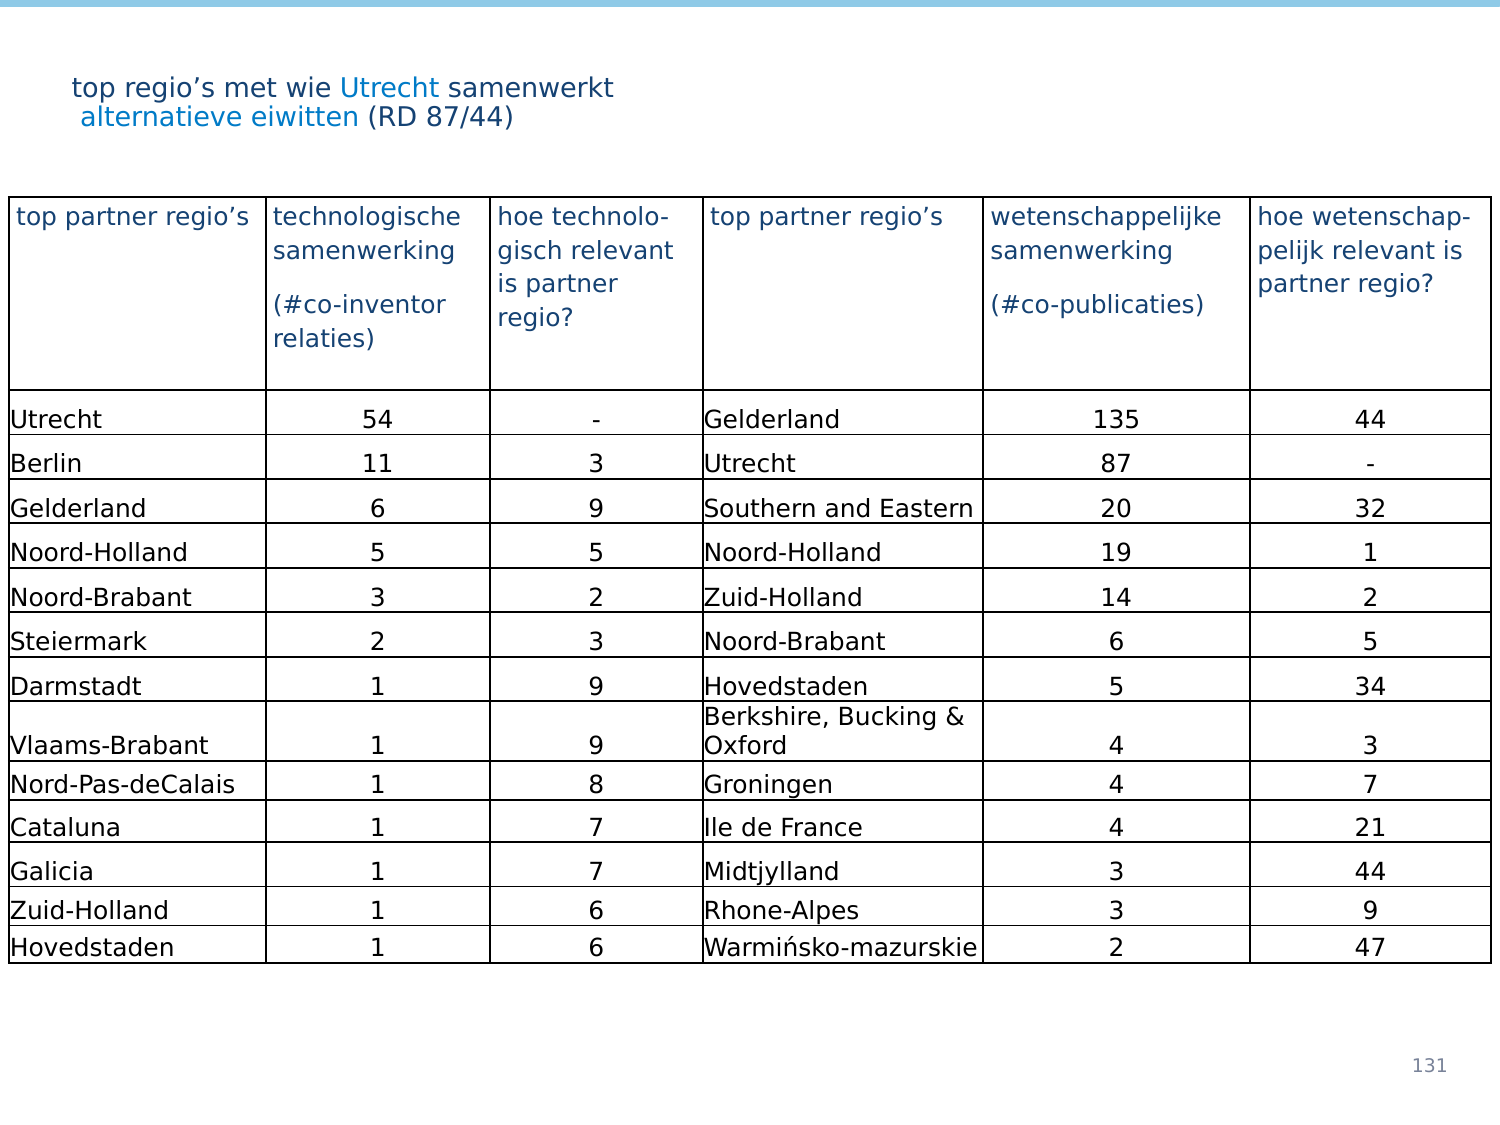

# top regio’s met wie Utrecht samenwerkt alternatieve eiwitten (RD 87/44)
| top partner regio’s | technologische samenwerking (#co-inventor relaties) | hoe technolo-gisch relevant is partner regio? | top partner regio’s | wetenschappelijke samenwerking (#co-publicaties) | hoe wetenschap-pelijk relevant is partner regio? |
| --- | --- | --- | --- | --- | --- |
| Utrecht | 54 | - | Gelderland | 135 | 44 |
| Berlin | 11 | 3 | Utrecht | 87 | - |
| Gelderland | 6 | 9 | Southern and Eastern | 20 | 32 |
| Noord-Holland | 5 | 5 | Noord-Holland | 19 | 1 |
| Noord-Brabant | 3 | 2 | Zuid-Holland | 14 | 2 |
| Steiermark | 2 | 3 | Noord-Brabant | 6 | 5 |
| Darmstadt | 1 | 9 | Hovedstaden | 5 | 34 |
| Vlaams-Brabant | 1 | 9 | Berkshire, Bucking & Oxford | 4 | 3 |
| Nord-Pas-deCalais | 1 | 8 | Groningen | 4 | 7 |
| Cataluna | 1 | 7 | Ile de France | 4 | 21 |
| Galicia | 1 | 7 | Midtjylland | 3 | 44 |
| Zuid-Holland | 1 | 6 | Rhone-Alpes | 3 | 9 |
| Hovedstaden | 1 | 6 | Warmińsko-mazurskie | 2 | 47 |

131